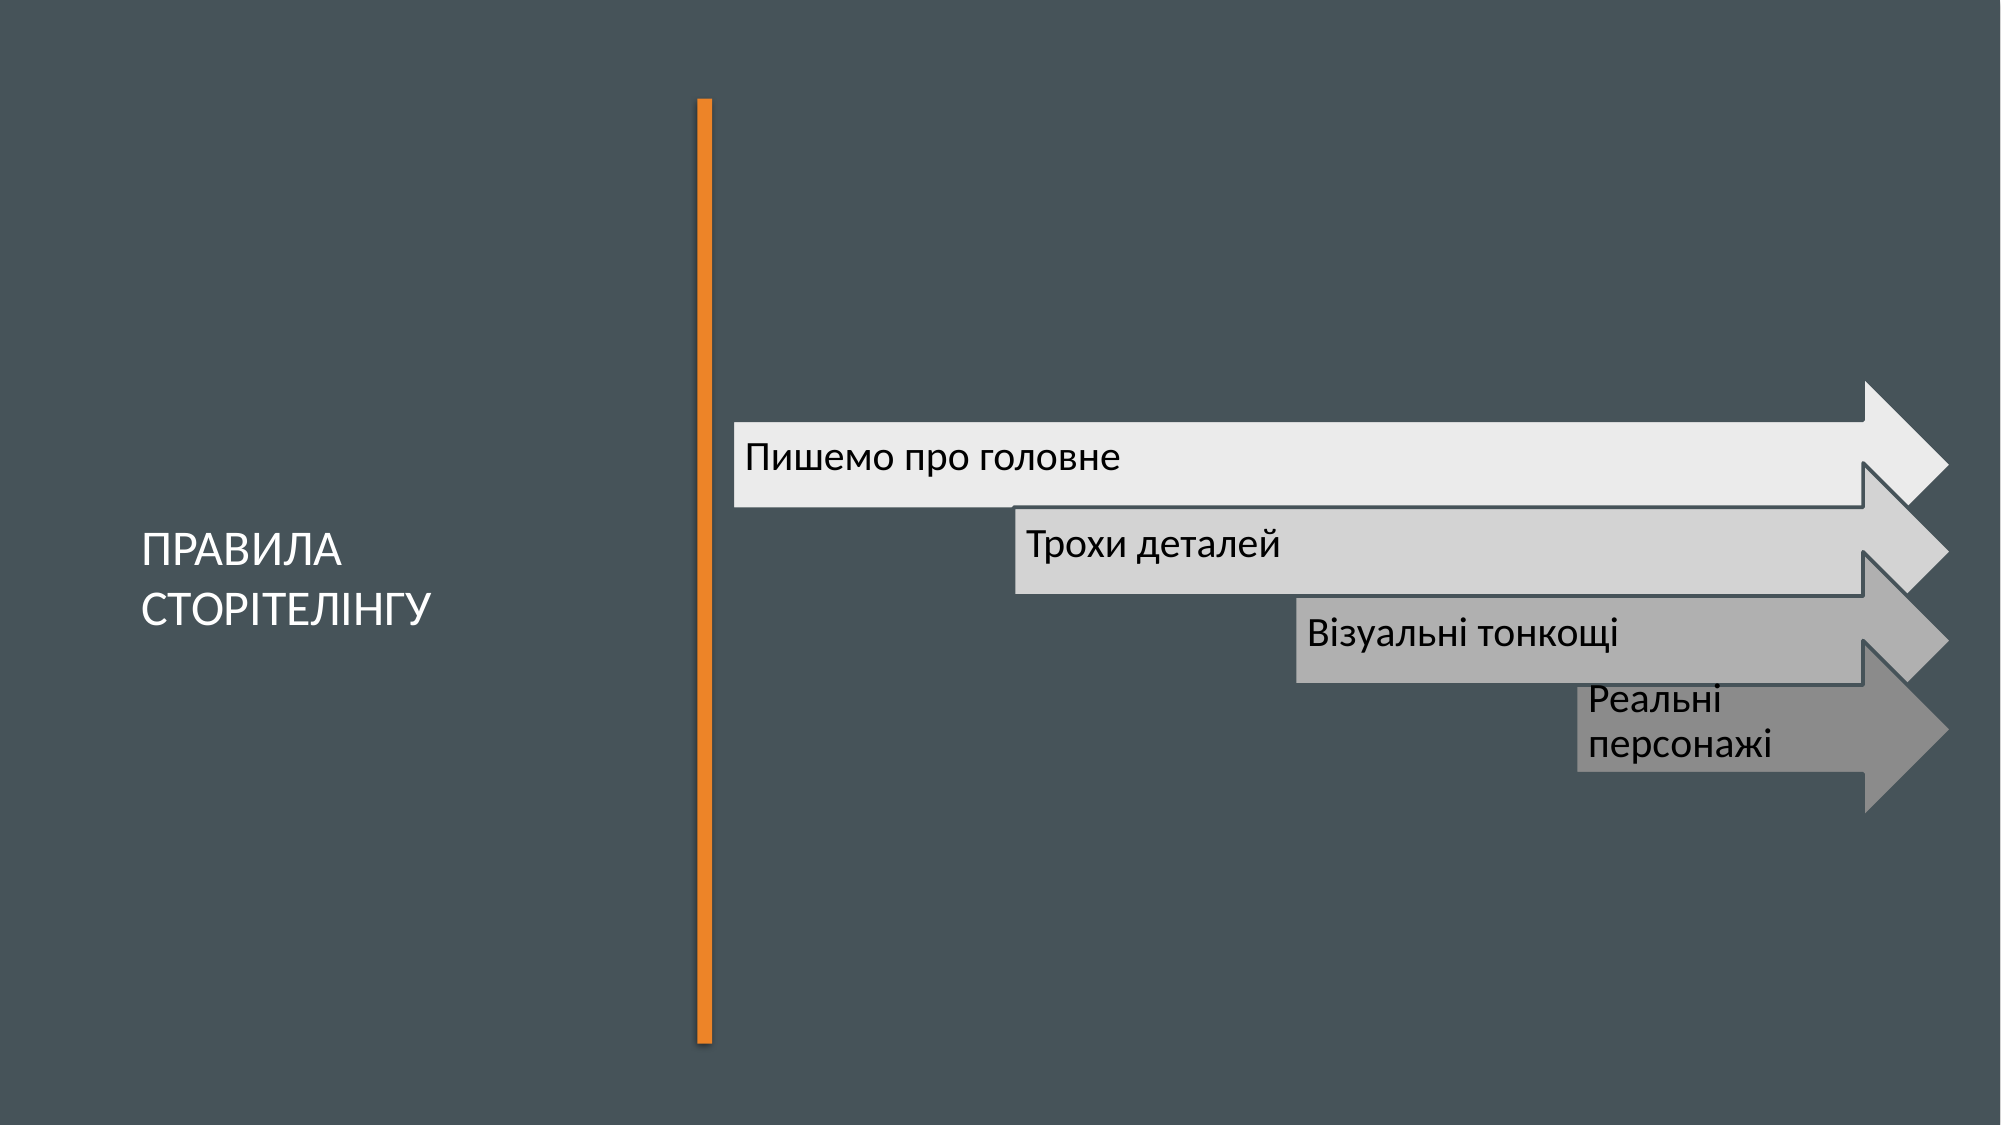

Пишемо про головне
Трохи деталей
Візуальні тонкощі
Реальні персонажі
# Правила сторітелінгу